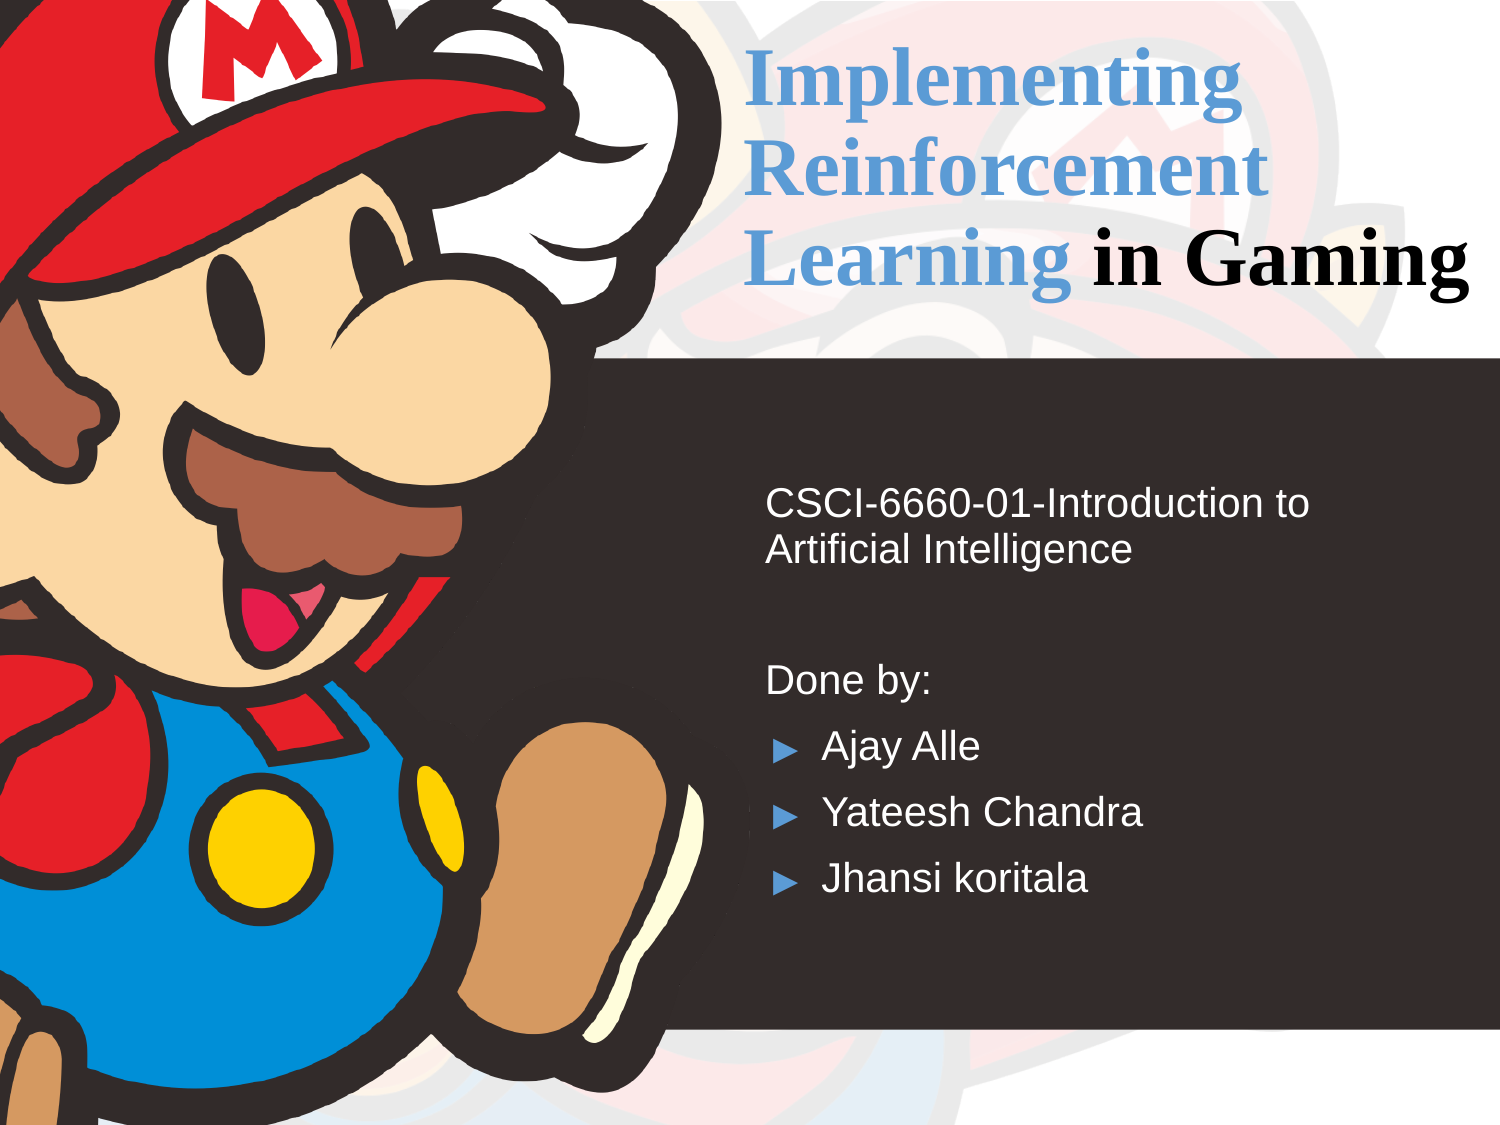

Implementing Reinforcement Learning in Gaming
CSCI-6660-01-Introduction to Artificial Intelligence

Done by:
Ajay Alle
Yateesh Chandra
Jhansi koritala